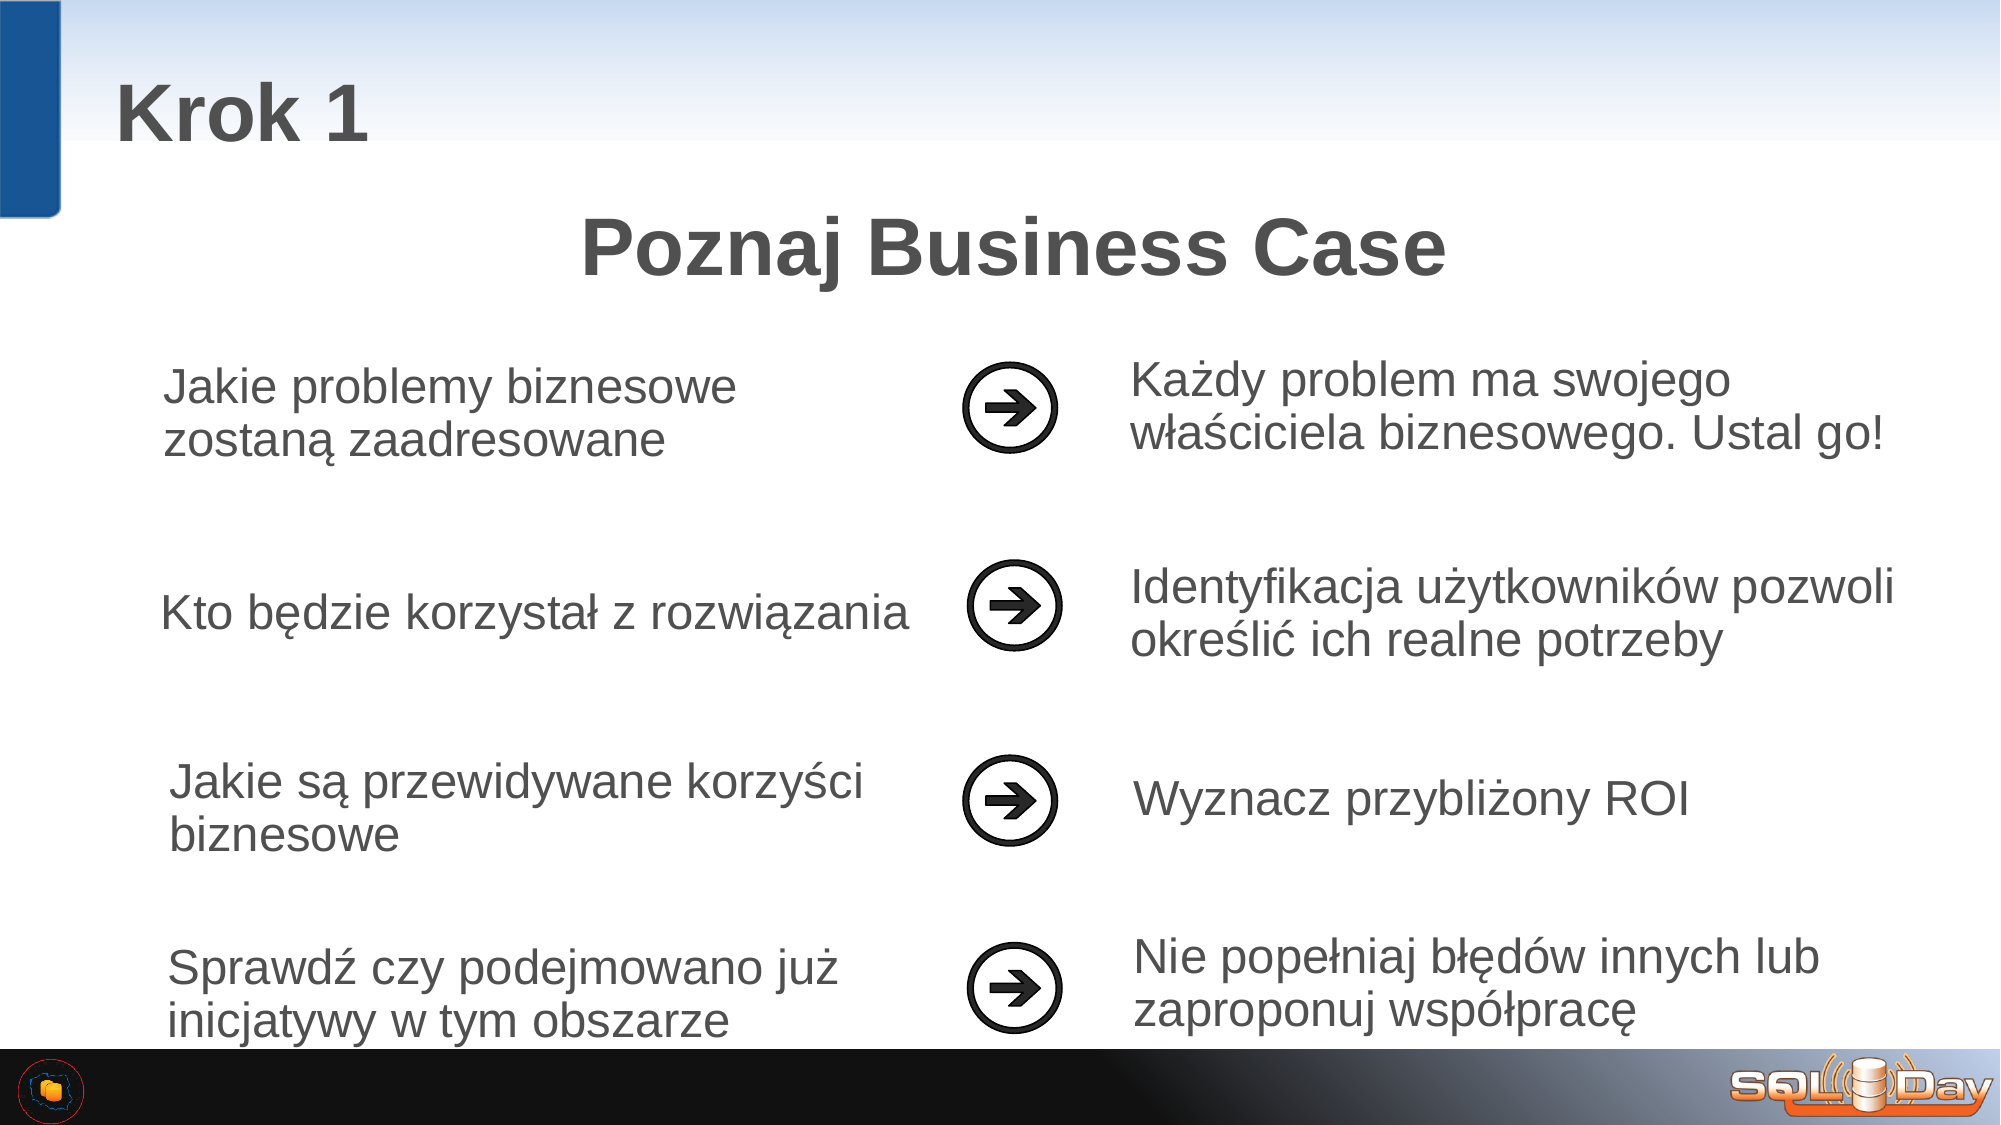

Krok 1
Poznaj Business Case
Każdy problem ma swojego właściciela biznesowego. Ustal go!
Jakie problemy biznesowe zostaną zaadresowane

Identyfikacja użytkowników pozwoli określić ich realne potrzeby

Kto będzie korzystał z rozwiązania

Jakie są przewidywane korzyści biznesowe

Wyznacz przybliżony ROI
Nie popełniaj błędów innych lub zaproponuj współpracę
Sprawdź czy podejmowano już inicjatywy w tym obszarze